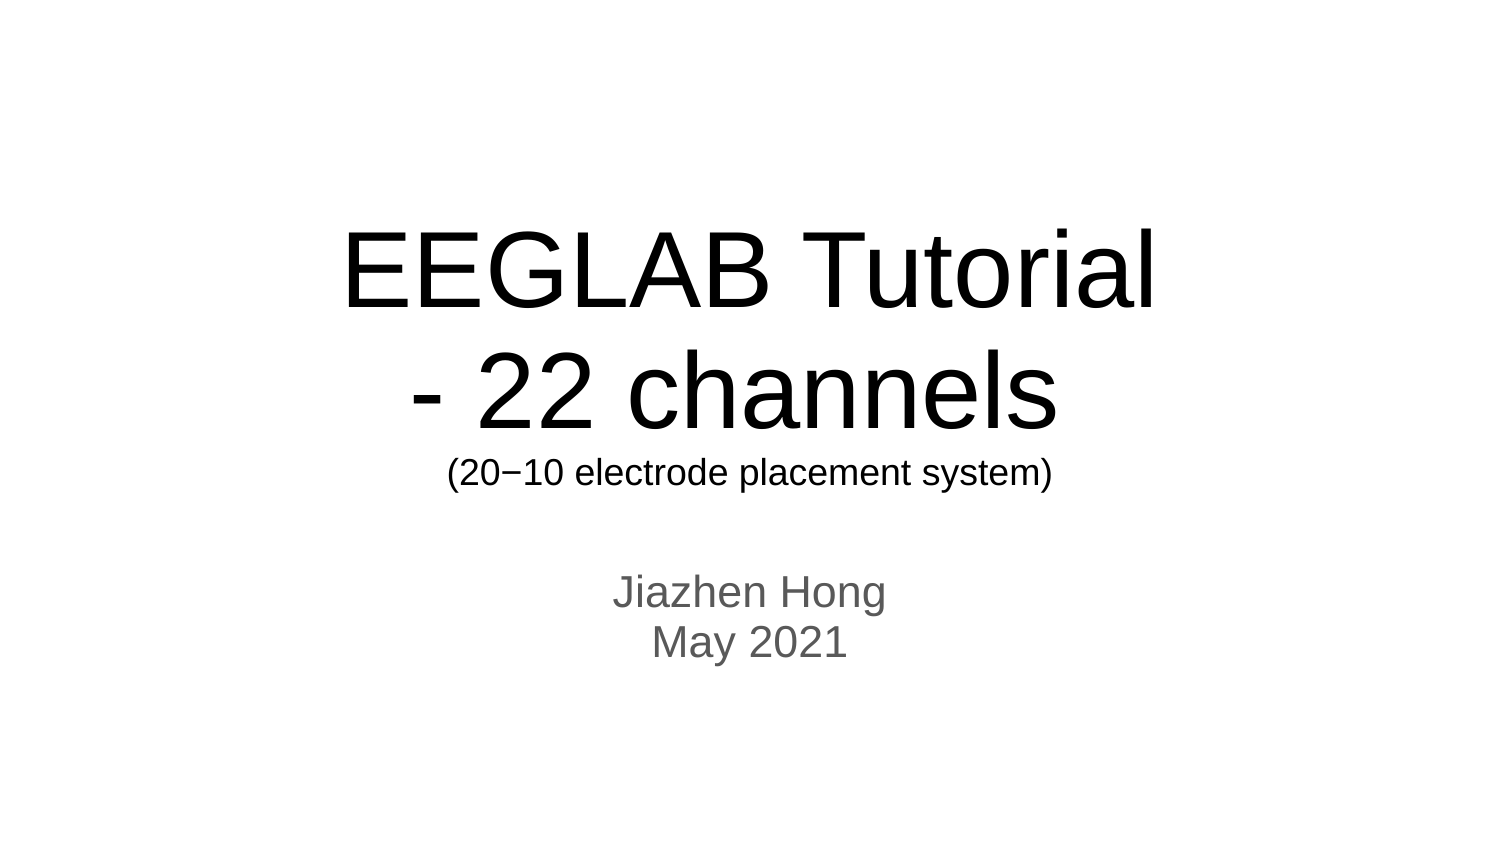

# EEGLAB Tutorial
- 22 channels
(20−10 electrode placement system)
Jiazhen Hong
May 2021